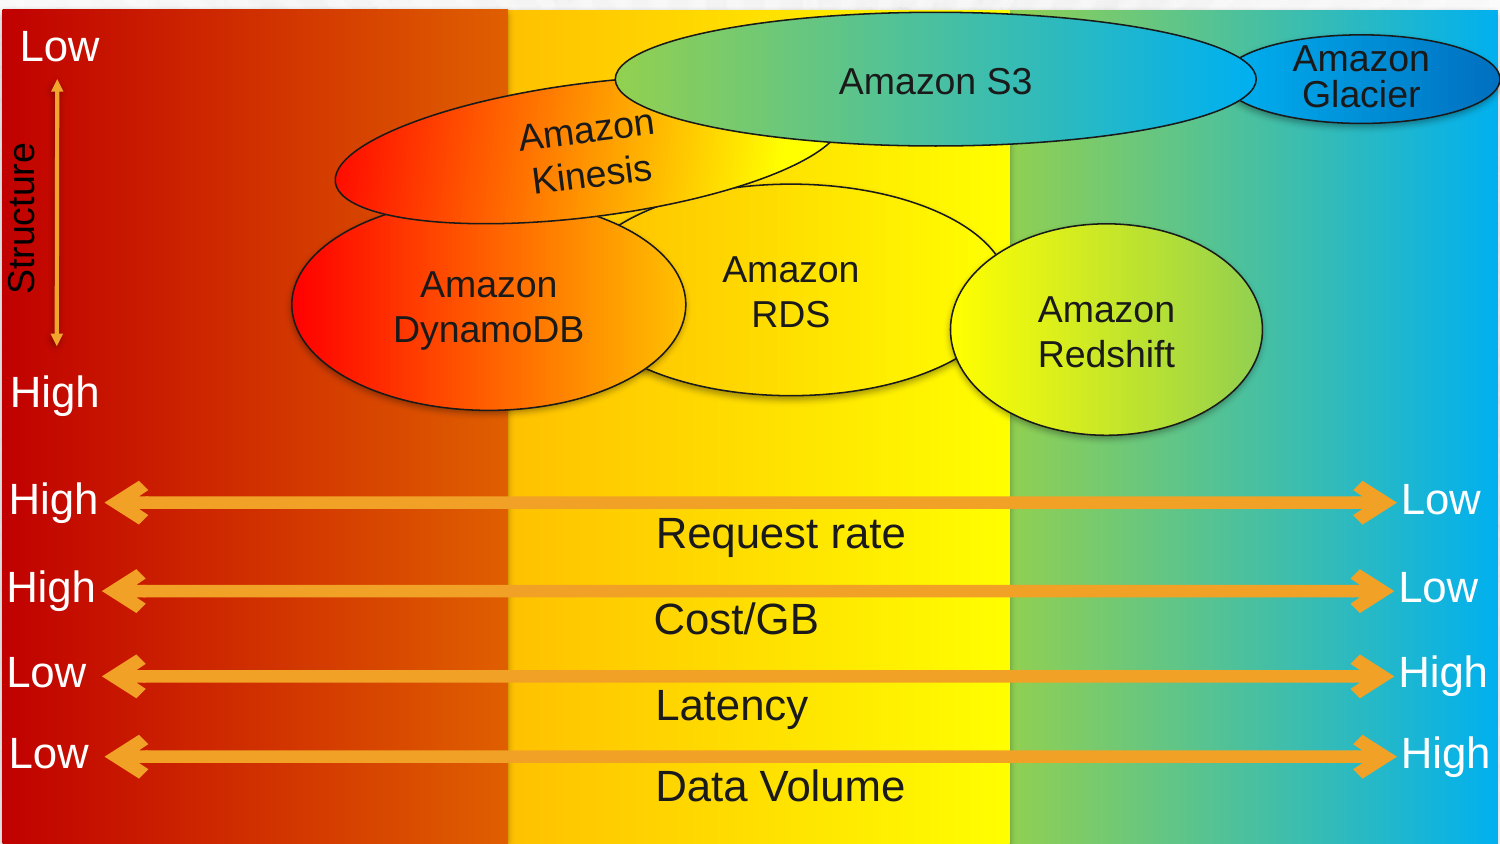

Amazon S3
Low
Amazon
Glacier
Amazon
Kinesis
Amazon
RDS
Structure
Amazon
DynamoDB
Amazon
Redshift
High
High
Low
Request rate
High
Low
Cost/GB

Low
High
Latency
Low
High
Data Volume